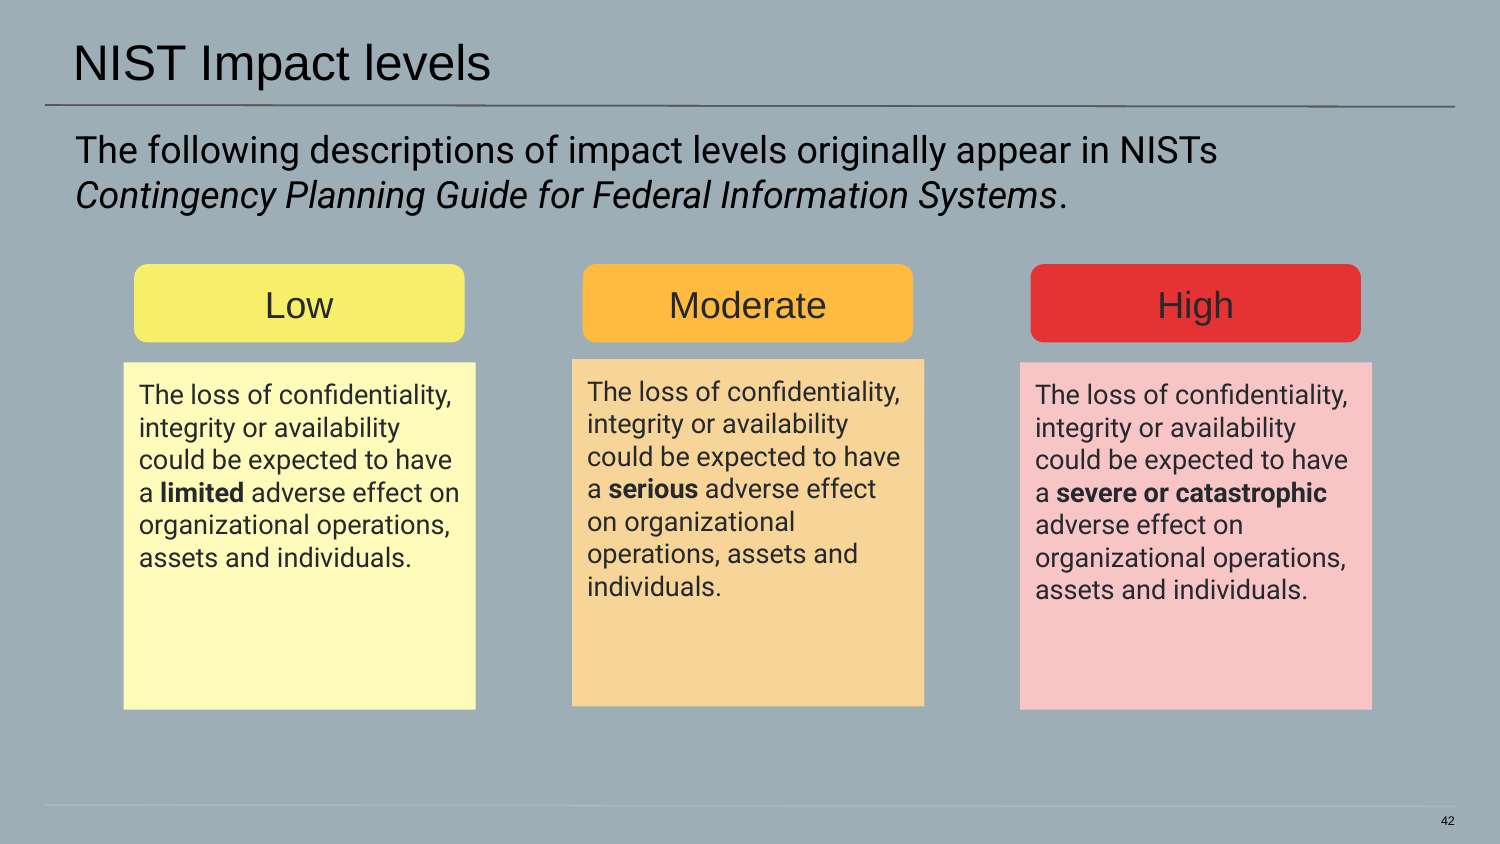

# NIST Impact levels
The following descriptions of impact levels originally appear in NISTs Contingency Planning Guide for Federal Information Systems.
Low
Moderate
High
The loss of confidentiality, integrity or availability could be expected to have a serious adverse effect on organizational operations, assets and individuals.

The loss of confidentiality, integrity or availability could be expected to have a limited adverse effect on organizational operations, assets and individuals.
The loss of confidentiality, integrity or availability could be expected to have a severe or catastrophic adverse effect on organizational operations, assets and individuals.
42